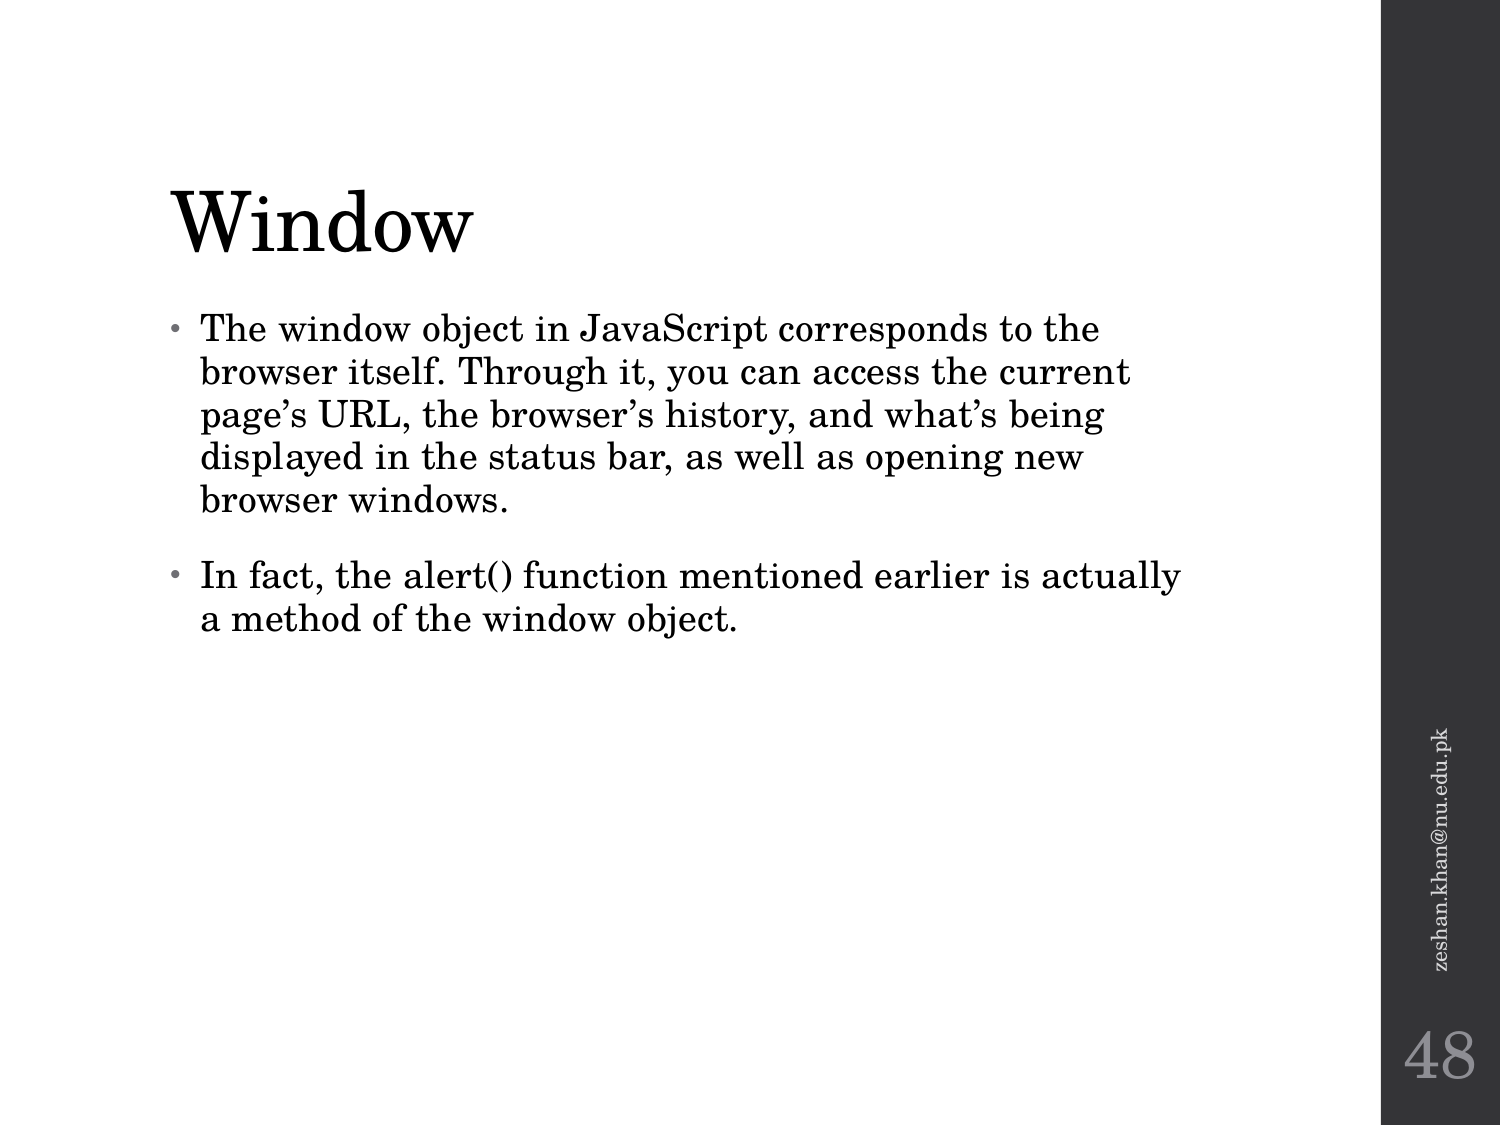

# Window
The window object in JavaScript corresponds to the browser itself. Through it, you can access the current page’s URL, the browser’s history, and what’s being displayed in the status bar, as well as opening new browser windows.
In fact, the alert() function mentioned earlier is actually a method of the window object.
zeshan.khan@nu.edu.pk
48